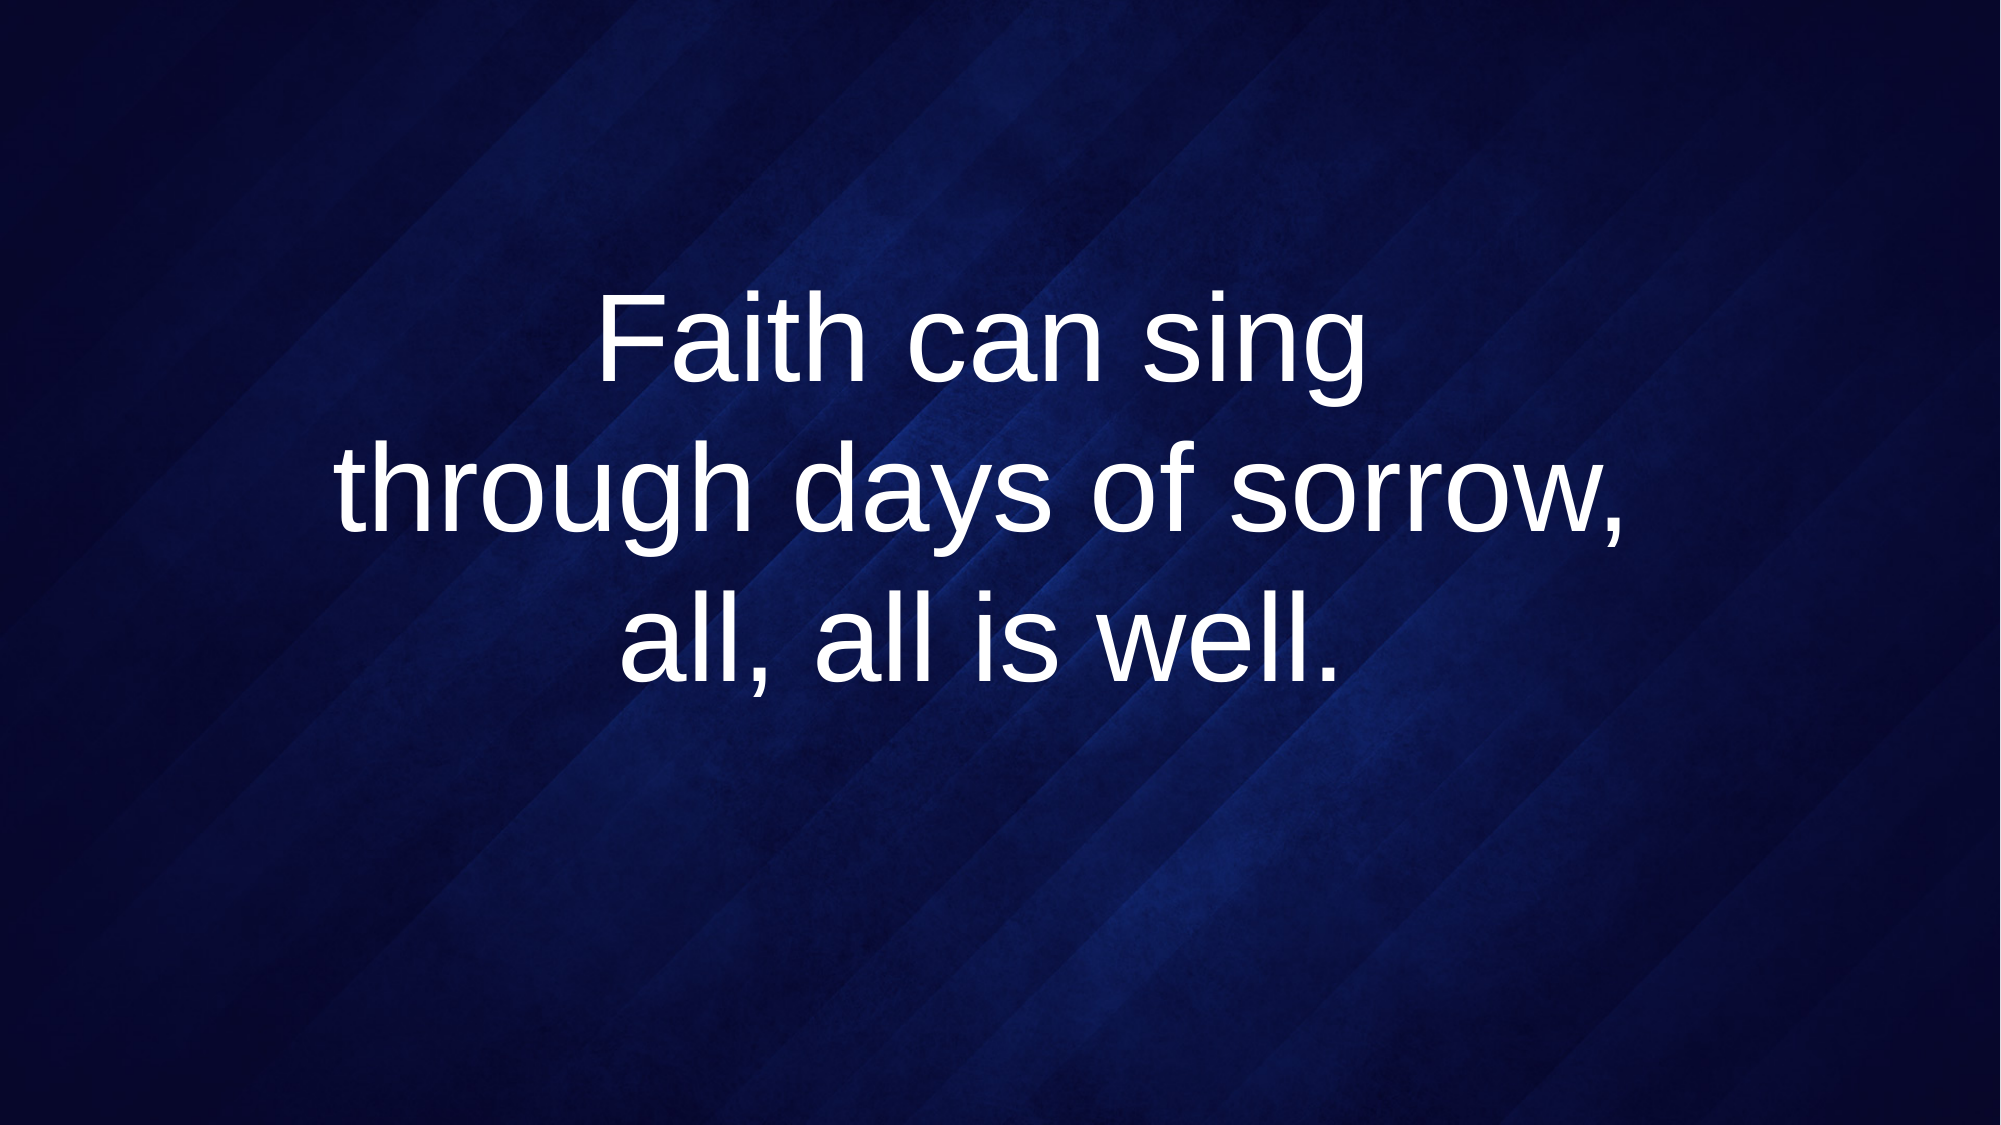

# Faith can sing through days of sorrow, all, all is well.